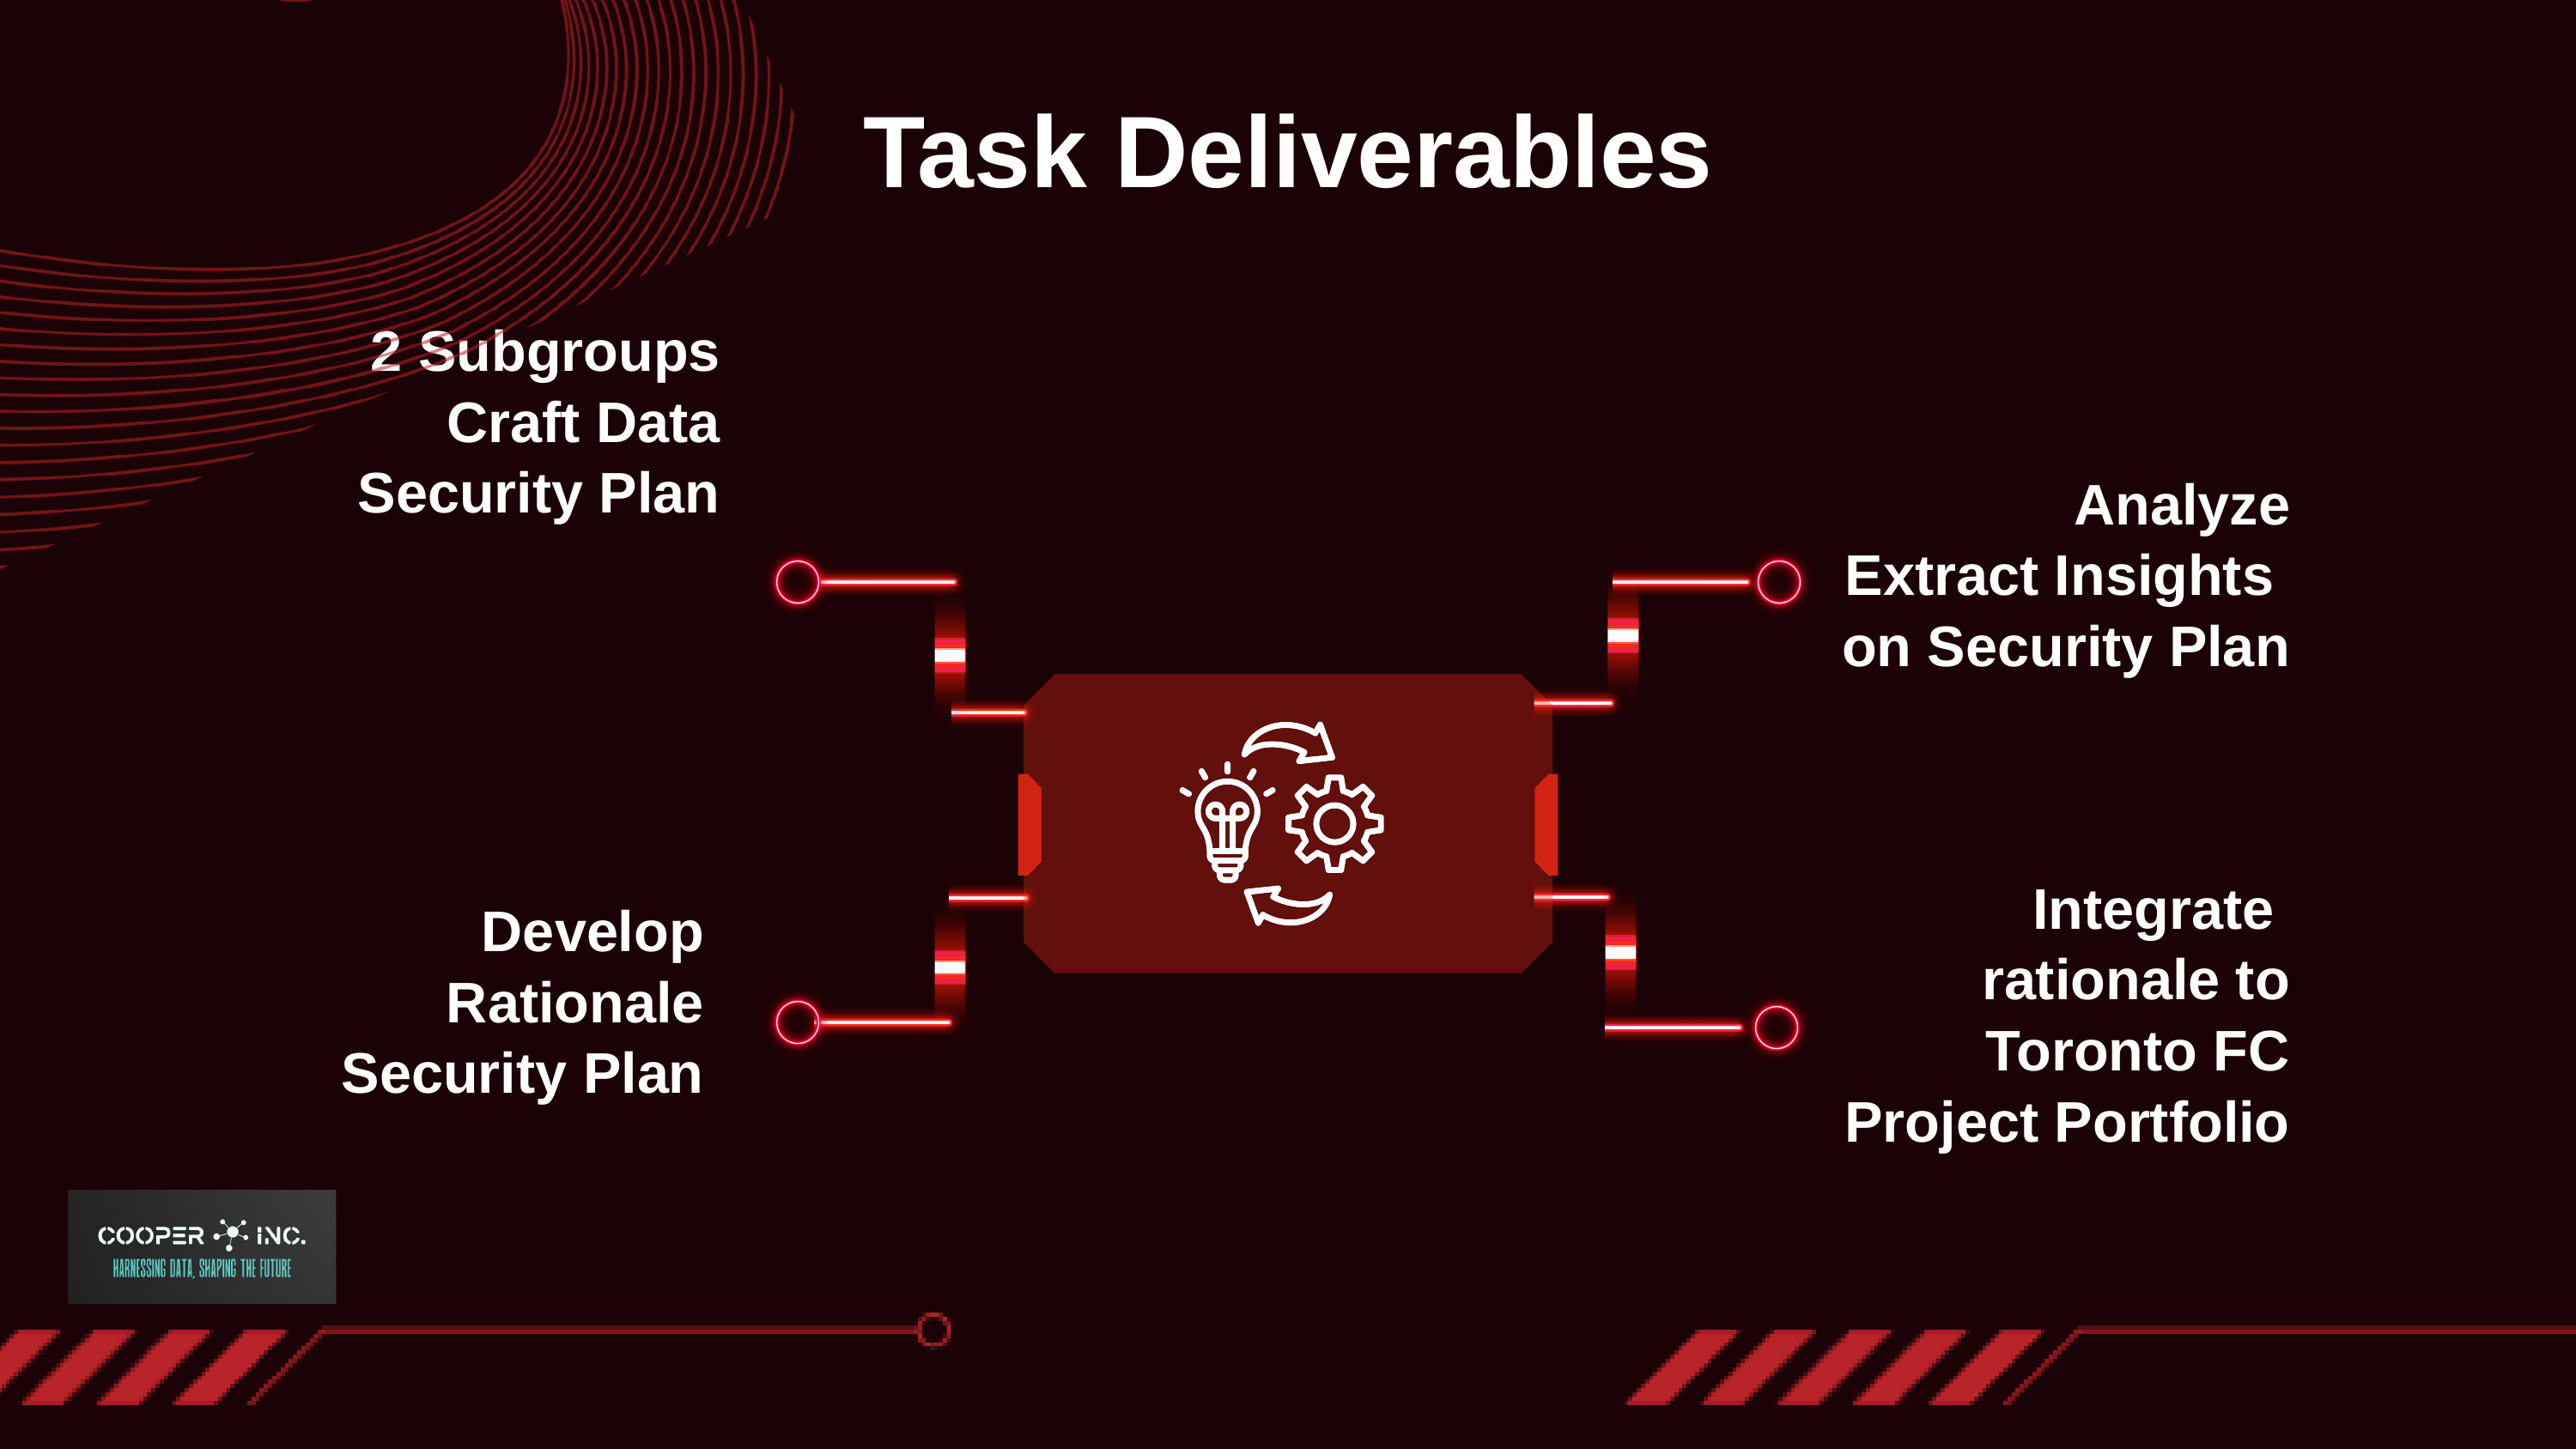

Task Deliverables

2 Subgroups
Craft Data
Security Plan
Analyze
Extract Insights
on Security Plan

Integrate
rationale to
Toronto FC
Project Portfolio

Develop
Rationale
Security Plan